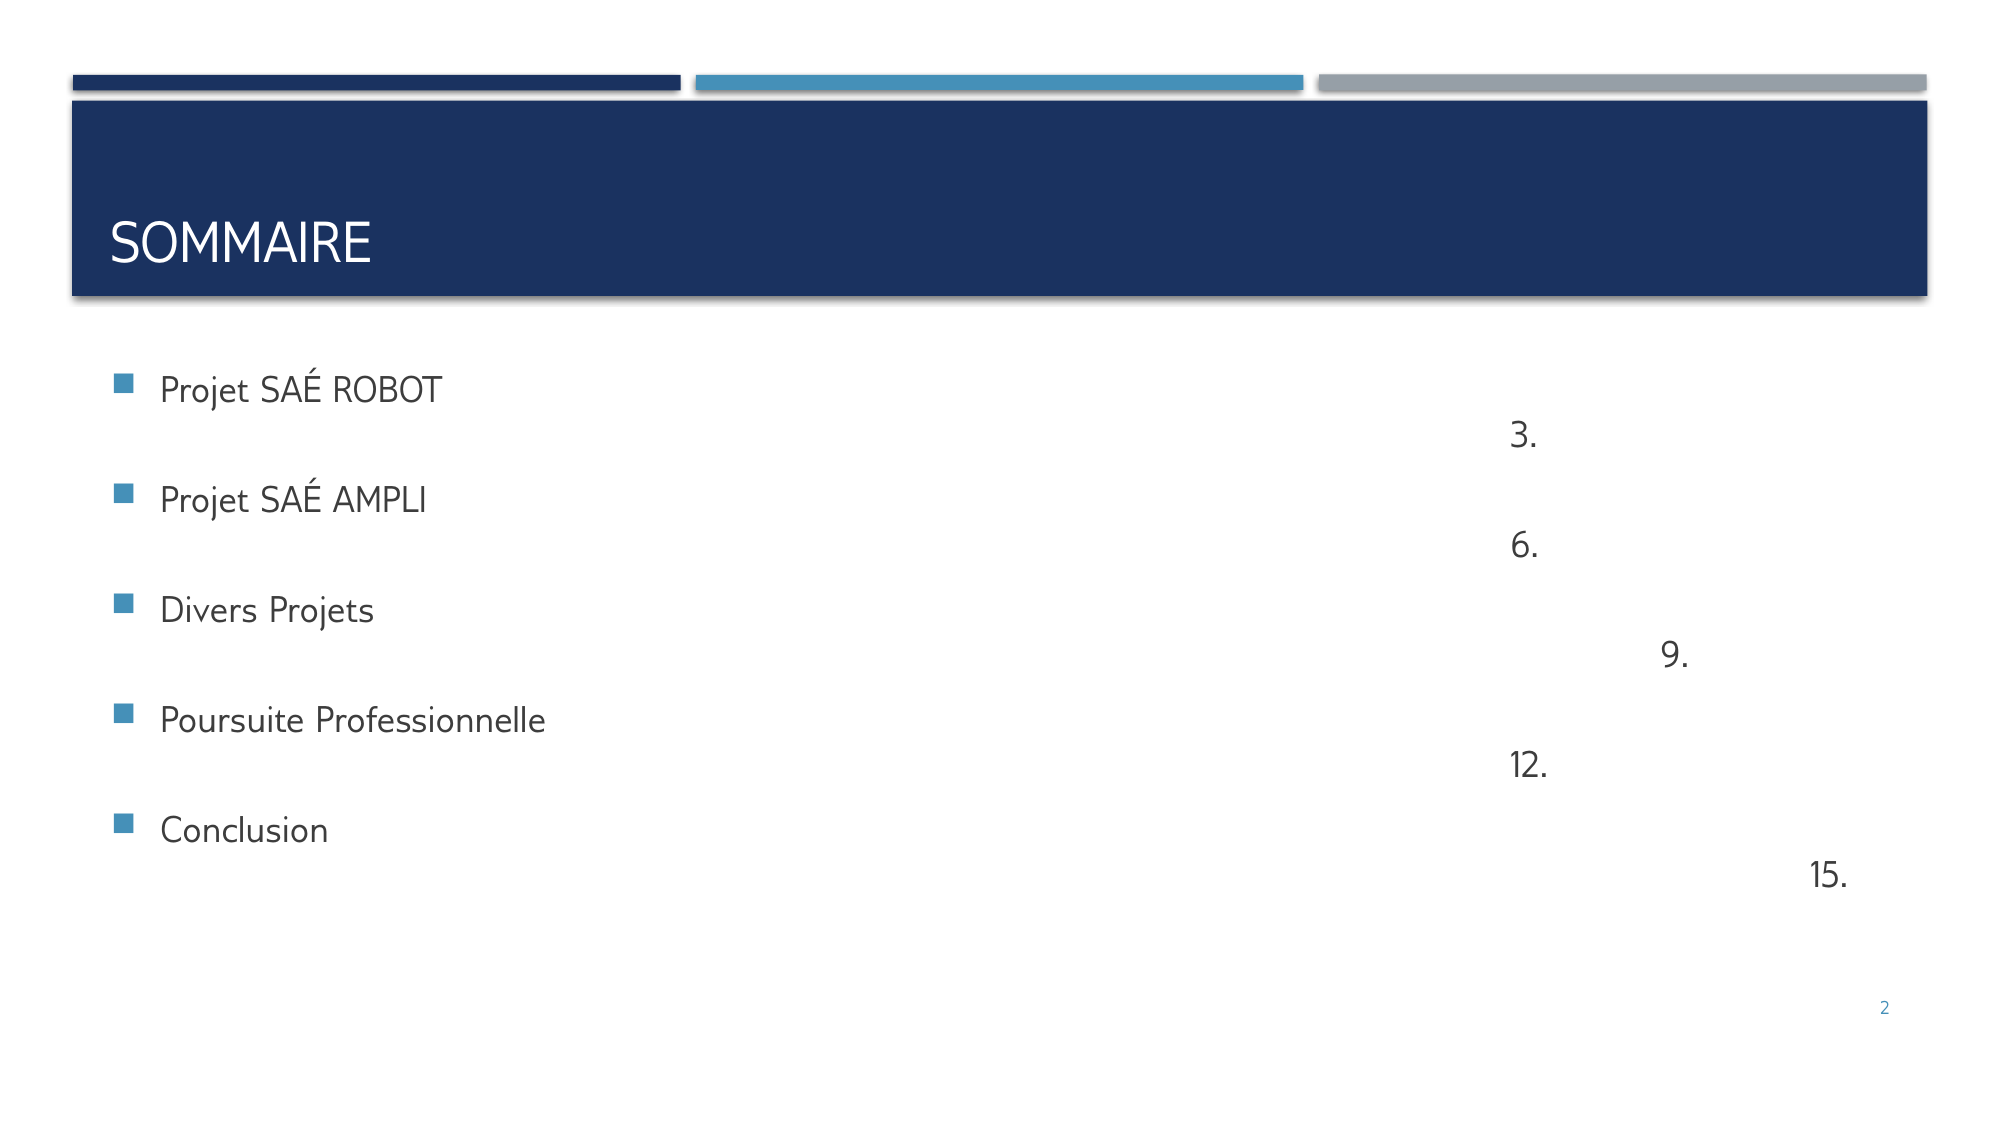

# Sommaire
Projet SAÉ ROBOT																			3.
Projet SAÉ AMPLI																			6.
Divers Projets																				9.
Poursuite Professionnelle																		12.
Conclusion																					15.
2